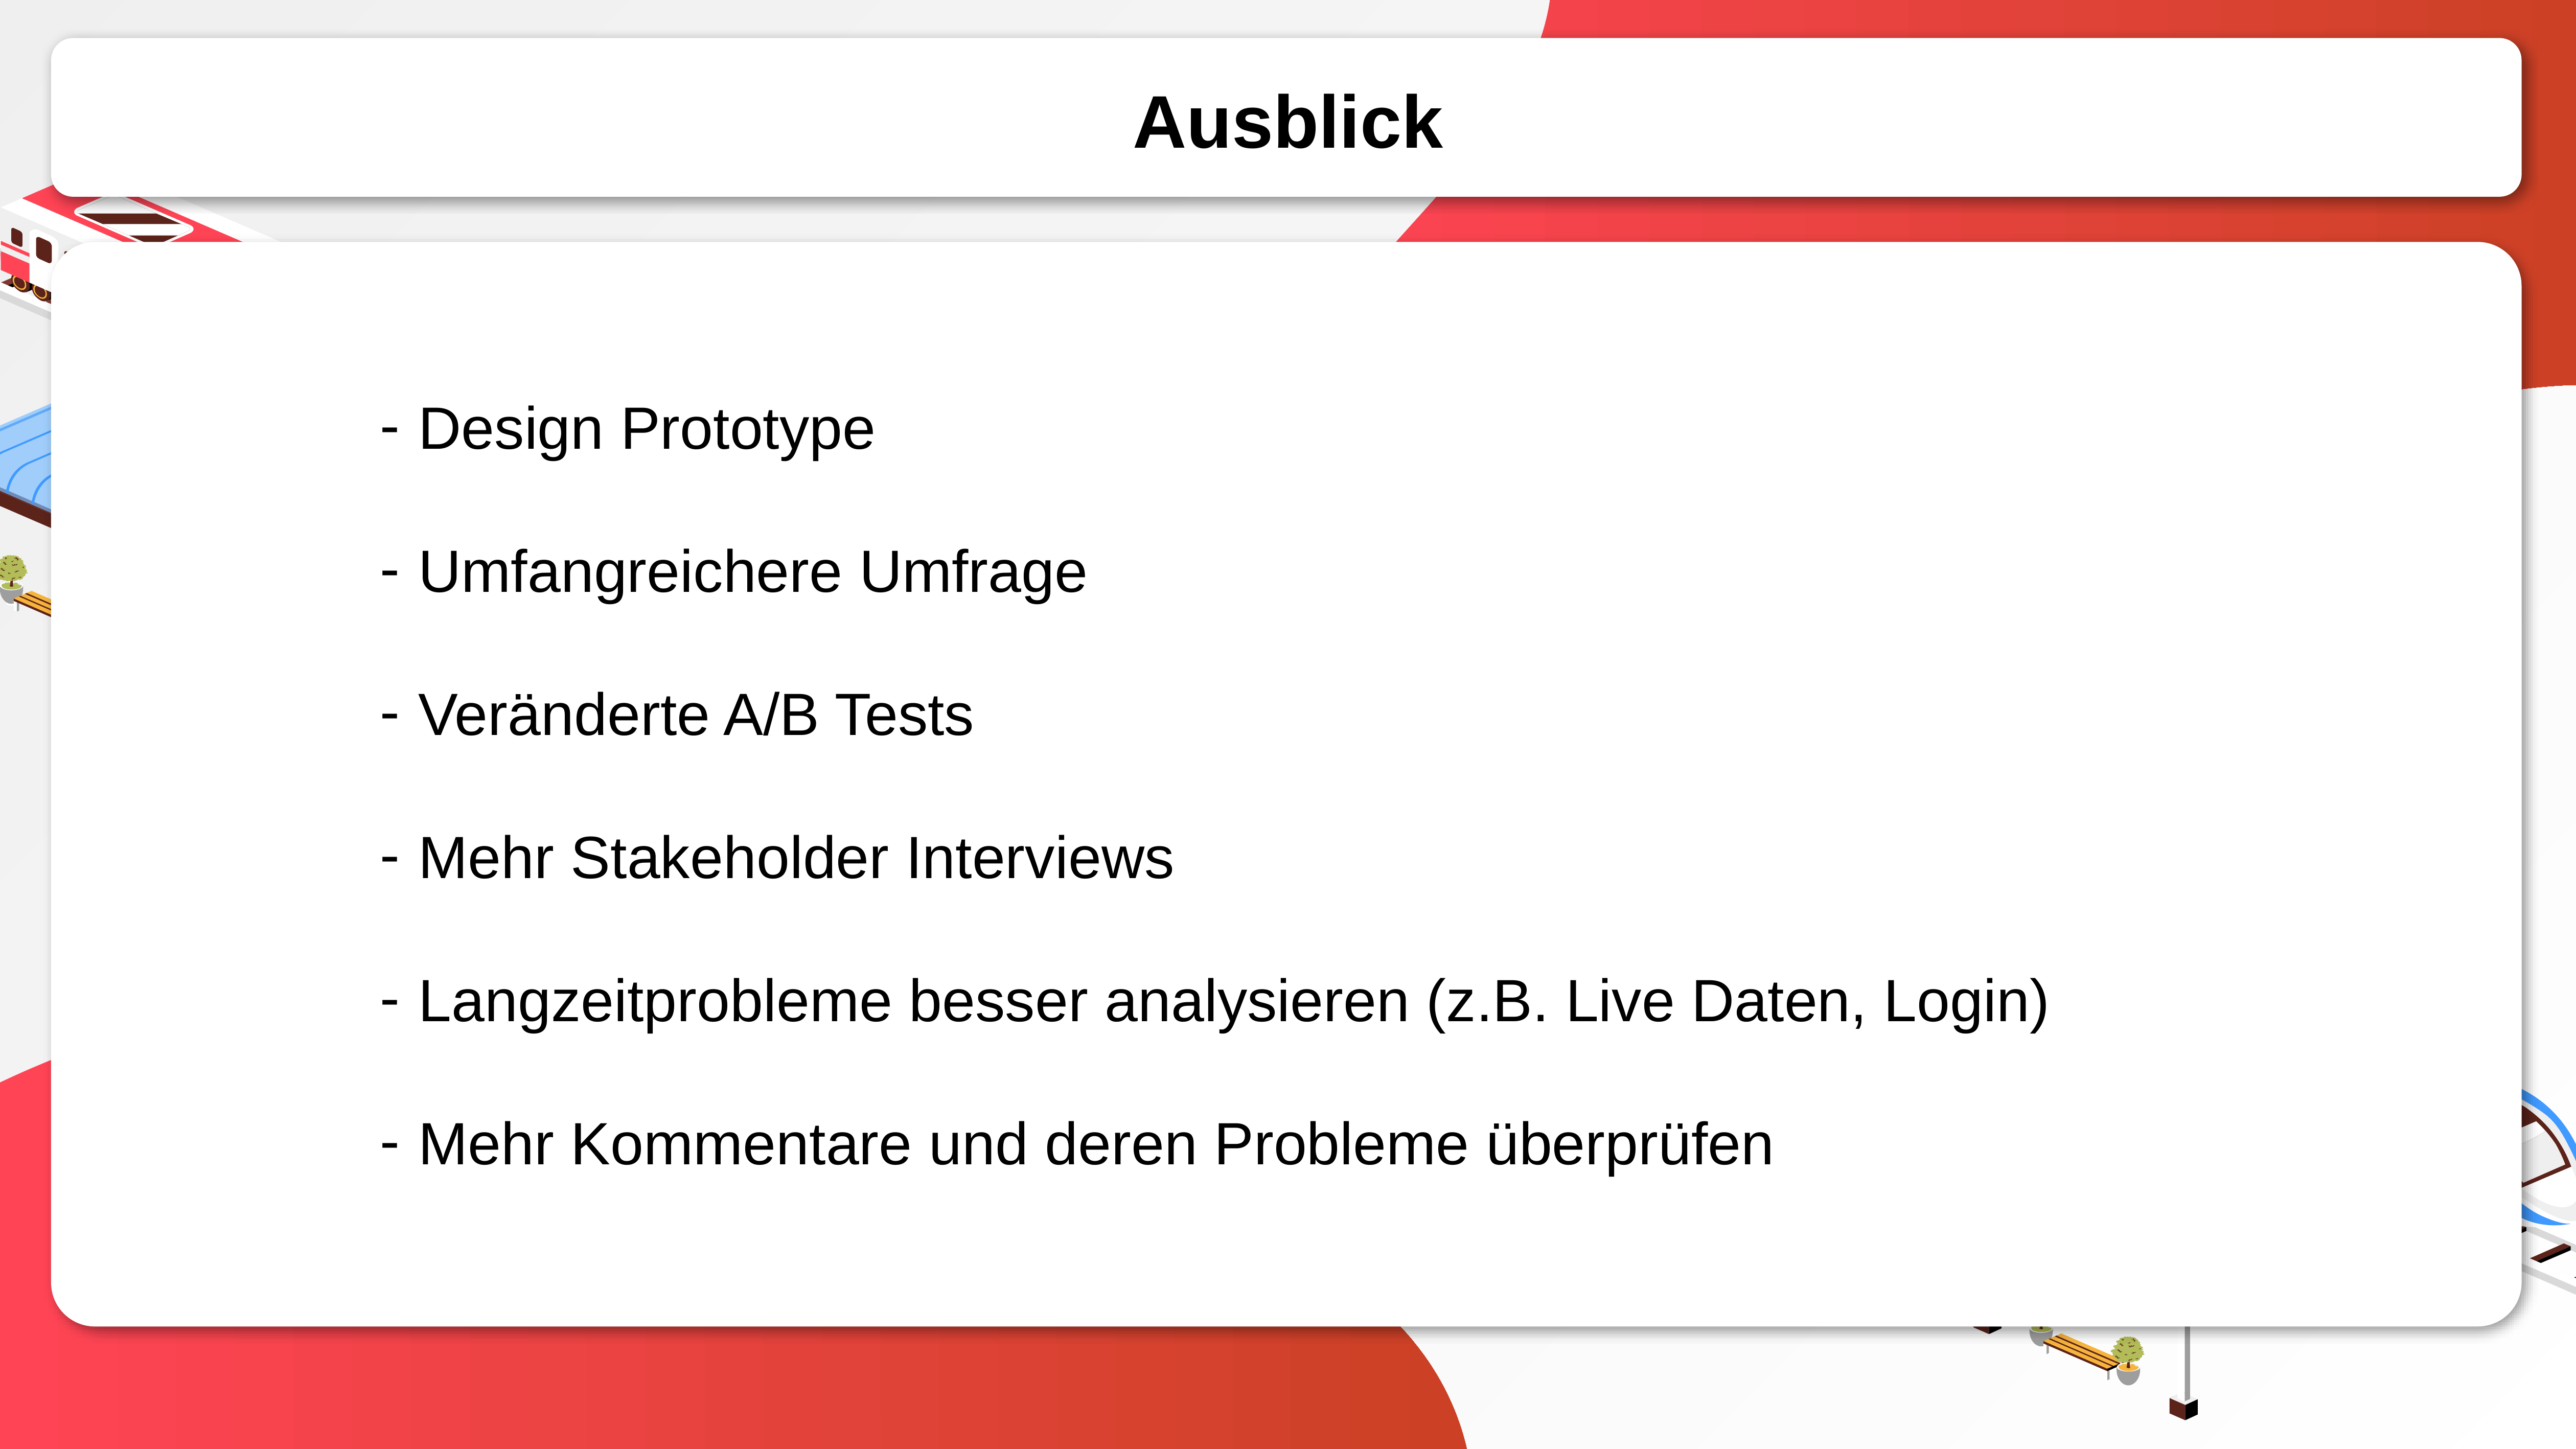

# Ausblick
Design Prototype

Umfangreichere Umfrage

Veränderte A/B Tests

Mehr Stakeholder Interviews

Langzeitprobleme besser analysieren (z.B. Live Daten, Login)

Mehr Kommentare und deren Probleme überprüfen